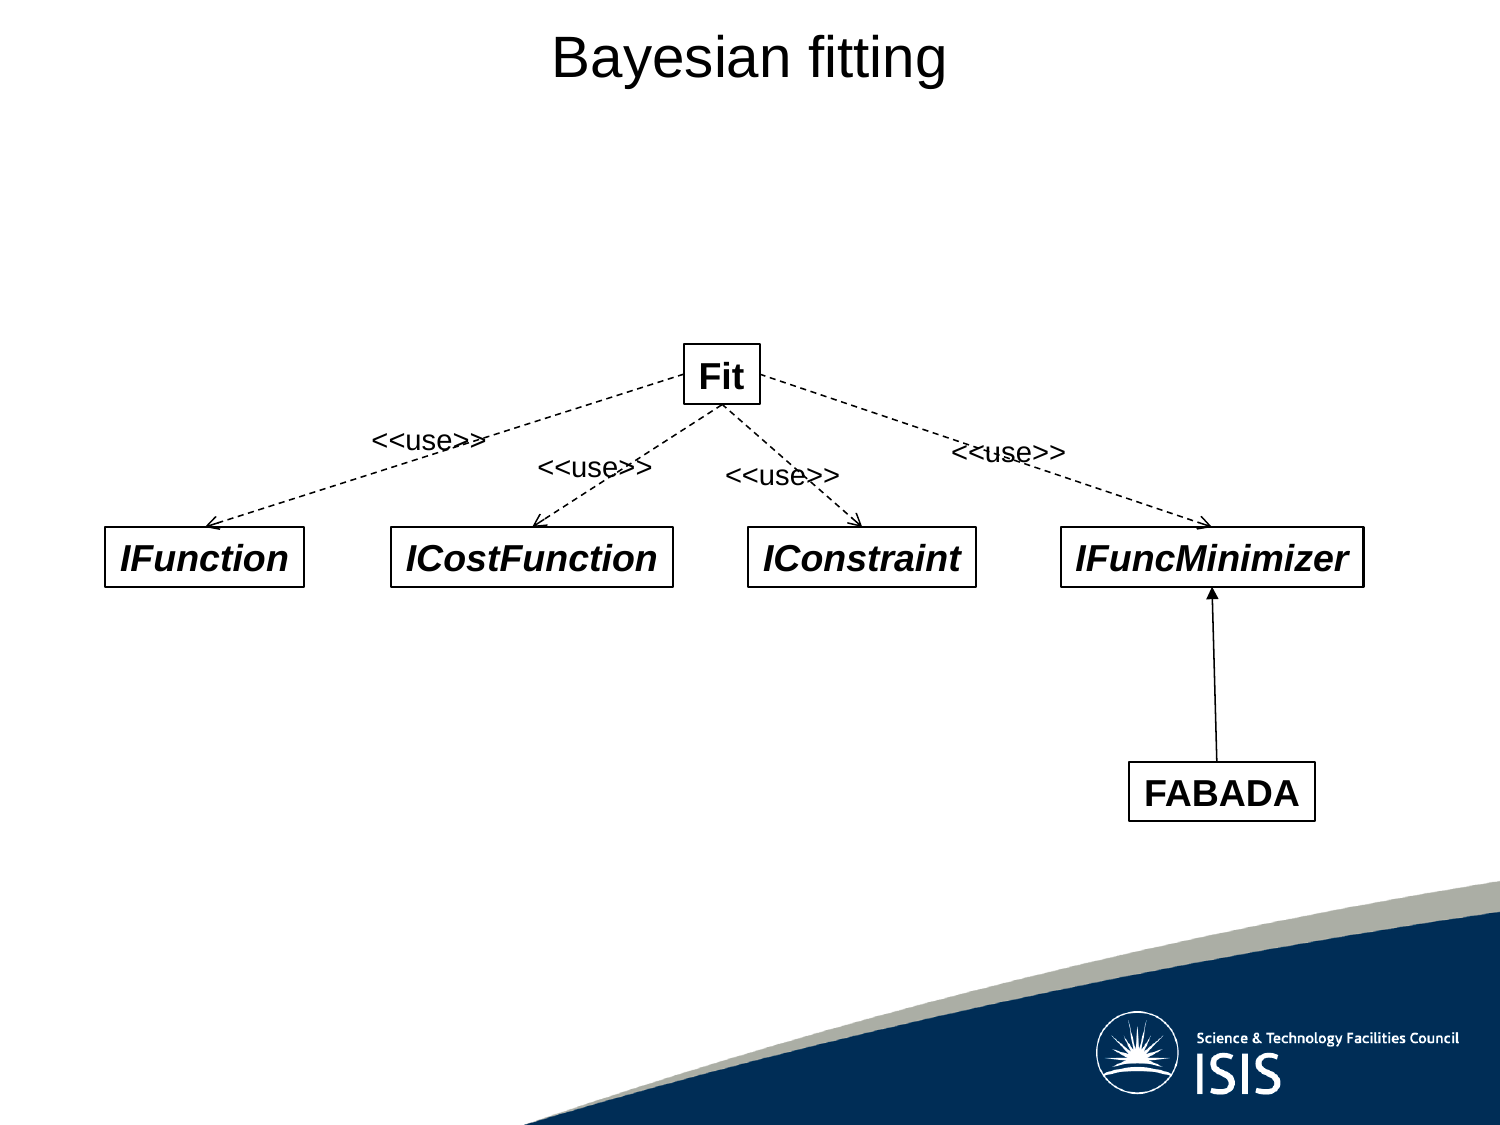

Bayesian fitting
Fit
<<use>>
<<use>>
<<use>>
<<use>>
IFunction
ICostFunction
IConstraint
IFuncMinimizer
FABADA